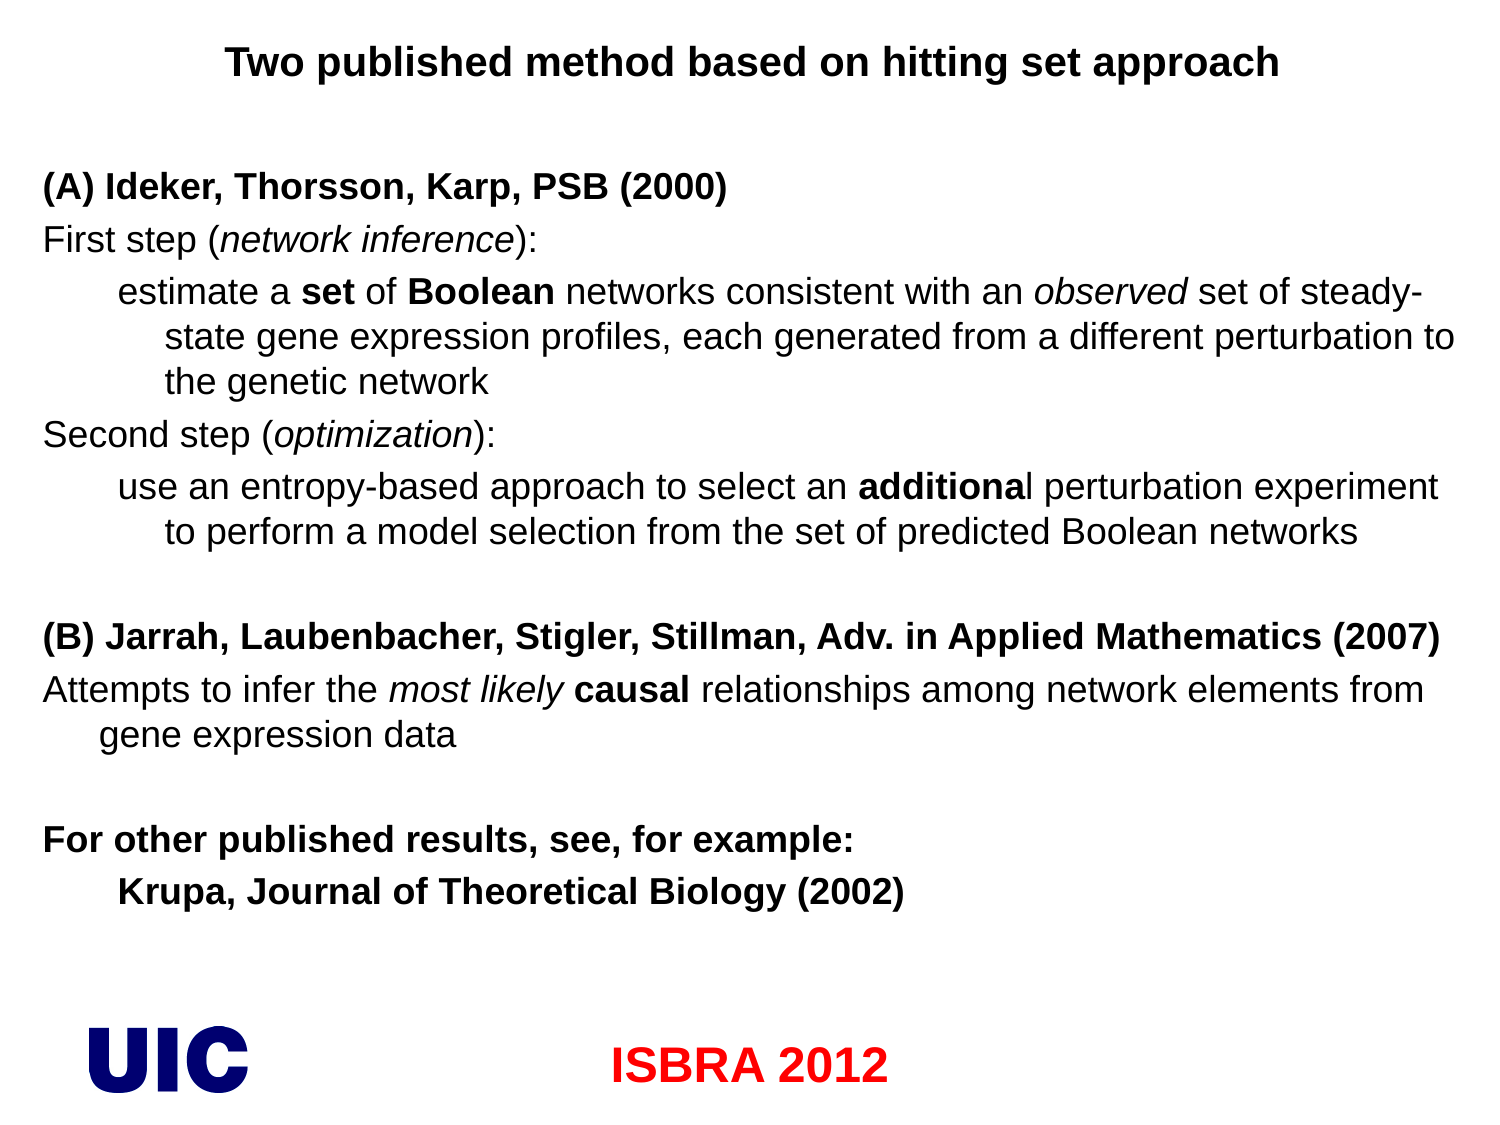

Two published method based on hitting set approach

(A) Ideker, Thorsson, Karp, PSB (2000)
First step (network inference):
estimate a set of Boolean networks consistent with an observed set of steady-state gene expression profiles, each generated from a different perturbation to the genetic network
Second step (optimization):
use an entropy-based approach to select an additional perturbation experiment to perform a model selection from the set of predicted Boolean networks

(B) Jarrah, Laubenbacher, Stigler, Stillman, Adv. in Applied Mathematics (2007)
Attempts to infer the most likely causal relationships among network elements from gene expression data

For other published results, see, for example:
Krupa, Journal of Theoretical Biology (2002)
ISBRA 2012